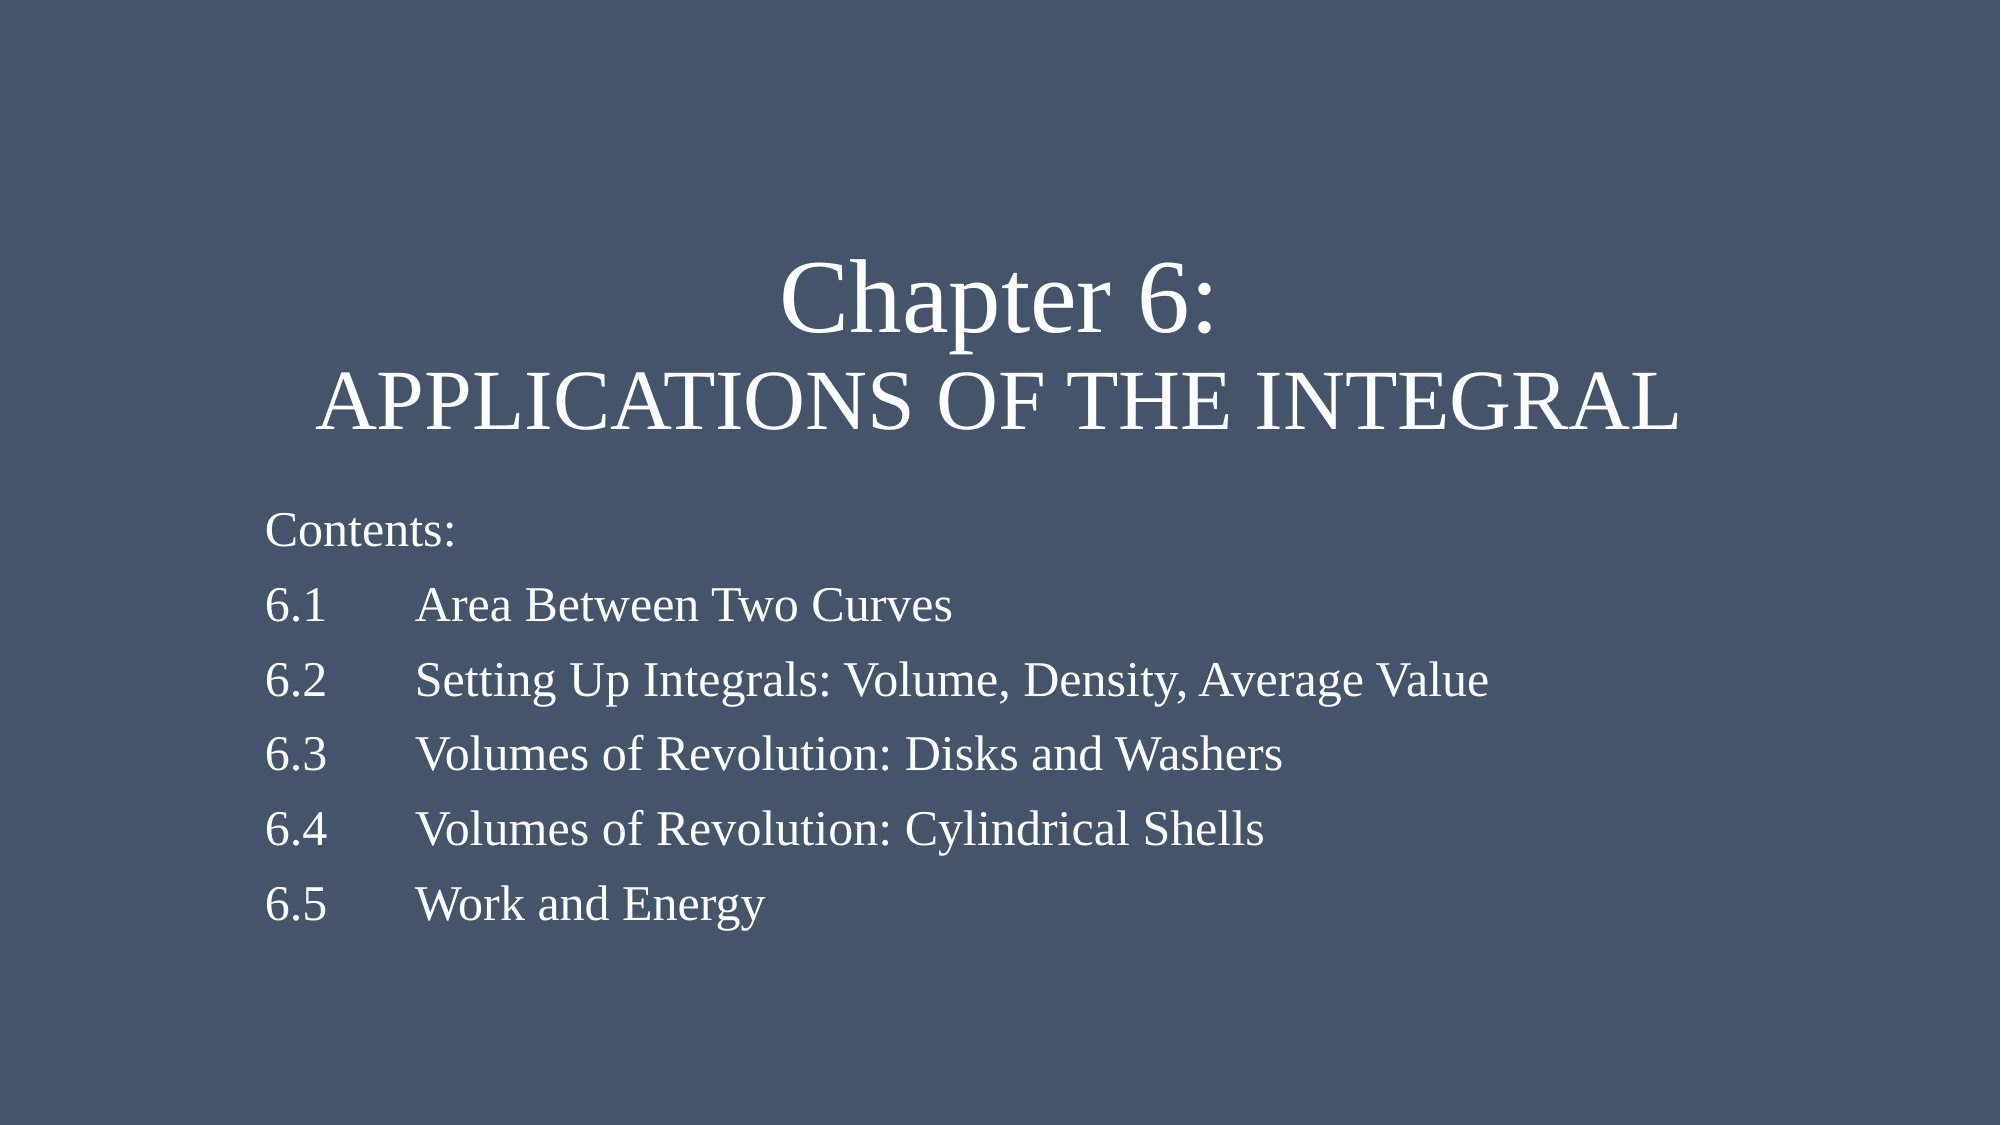

# Chapter 6: APPLICATIONS OF THE INTEGRAL
Contents:
6.1  	Area Between Two Curves
6.2  	Setting Up Integrals: Volume, Density, Average Value
6.3  	Volumes of Revolution: Disks and Washers
6.4  	Volumes of Revolution: Cylindrical Shells
6.5  	Work and Energy